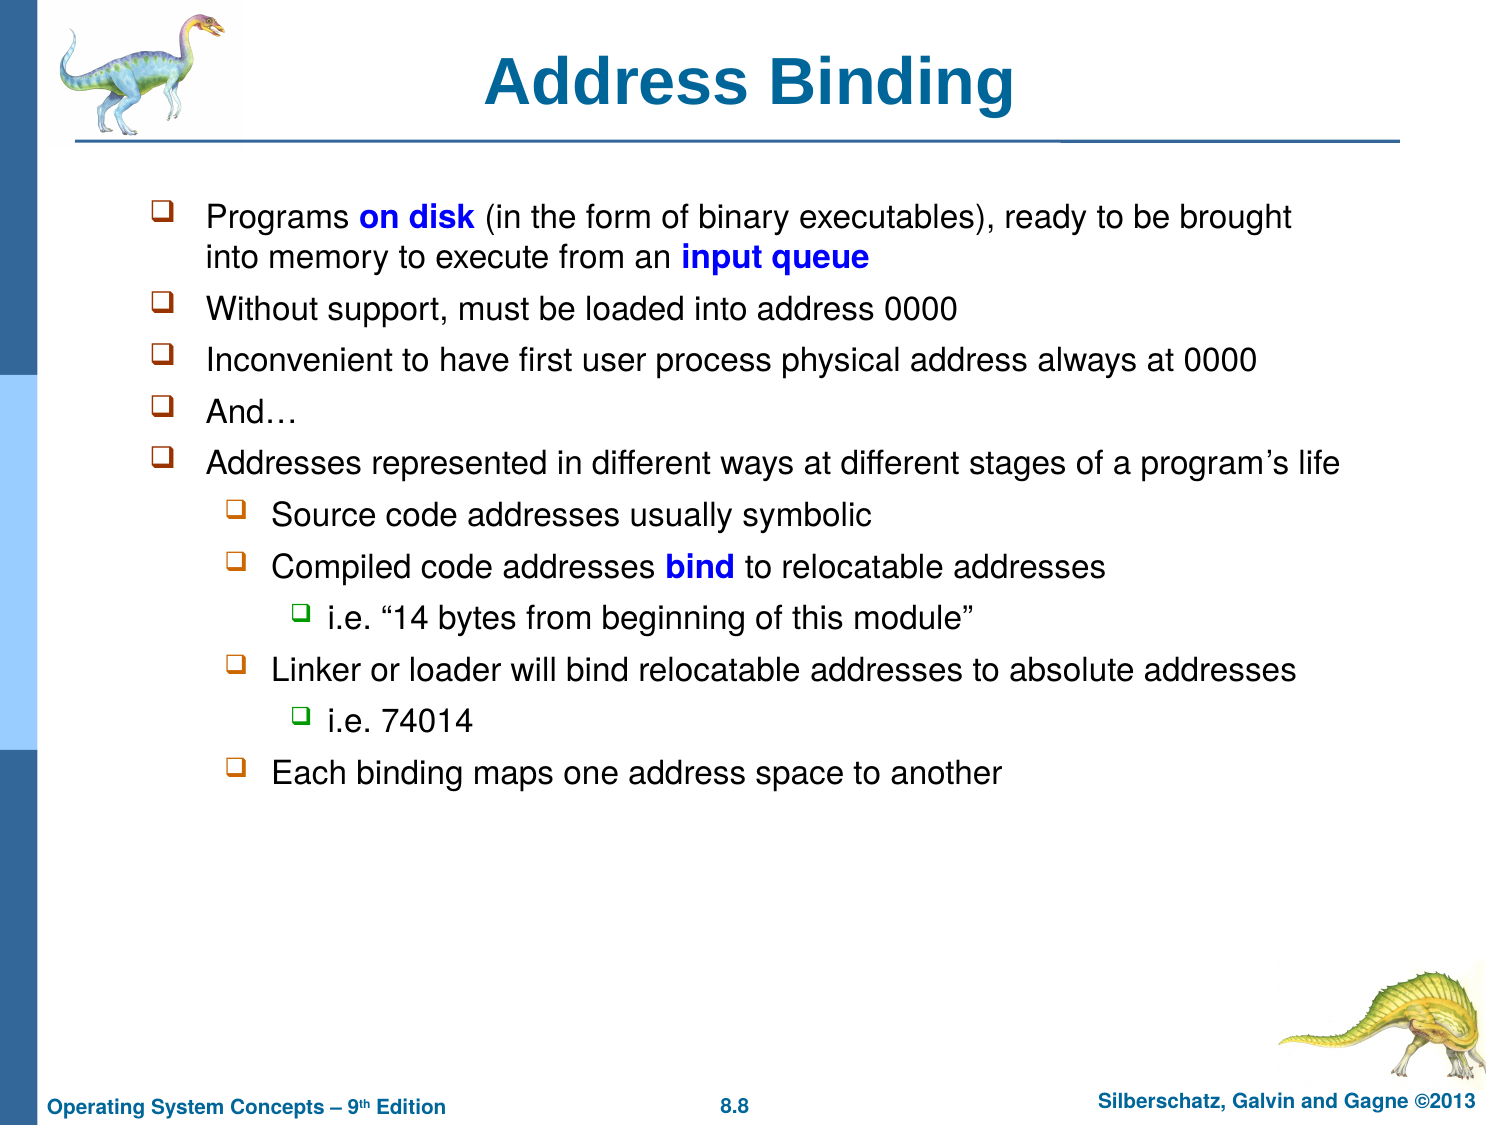

# Address Binding
Programs on disk (in the form of binary executables), ready to be brought into memory to execute from an input queue
Without support, must be loaded into address 0000
Inconvenient to have first user process physical address always at 0000
And…
Addresses represented in different ways at different stages of a program’s life
Source code addresses usually symbolic
Compiled code addresses bind to relocatable addresses
i.e. “14 bytes from beginning of this module”
Linker or loader will bind relocatable addresses to absolute addresses
i.e. 74014
Each binding maps one address space to another